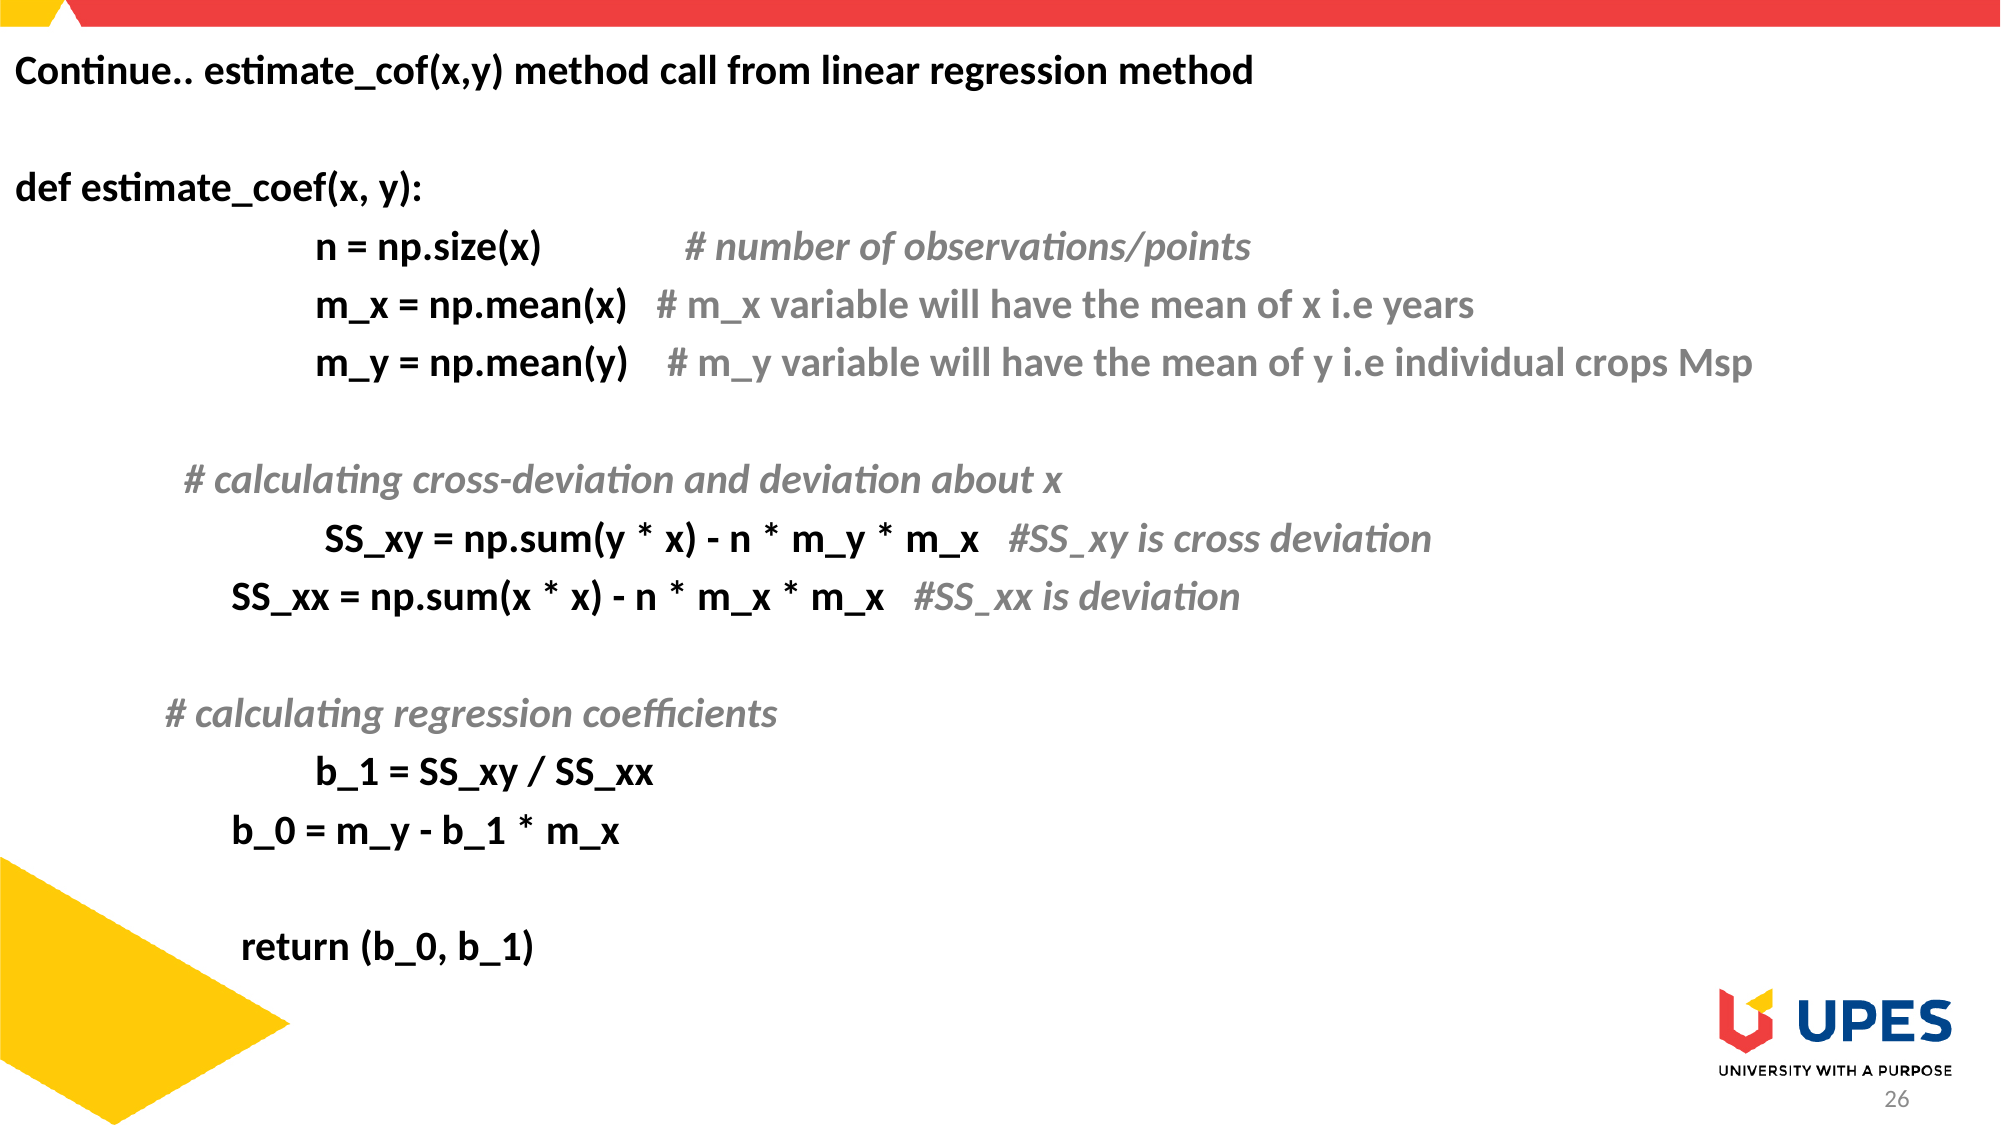

Continue.. estimate_cof(x,y) method call from linear regression method

def estimate_coef(x, y):
	  	n = np.size(x)               # number of observations/points
		m_x = np.mean(x)   # m_x variable will have the mean of x i.e years
	  	m_y = np.mean(y)    # m_y variable will have the mean of y i.e individual crops Msp

	  # calculating cross-deviation and deviation about x
		 SS_xy = np.sum(y * x) - n * m_y * m_x   #SS_xy is cross deviation
	       SS_xx = np.sum(x * x) - n * m_x * m_x   #SS_xx is deviation

	# calculating regression coefficients
		b_1 = SS_xy / SS_xx
	       b_0 = m_y - b_1 * m_x

	        return (b_0, b_1)